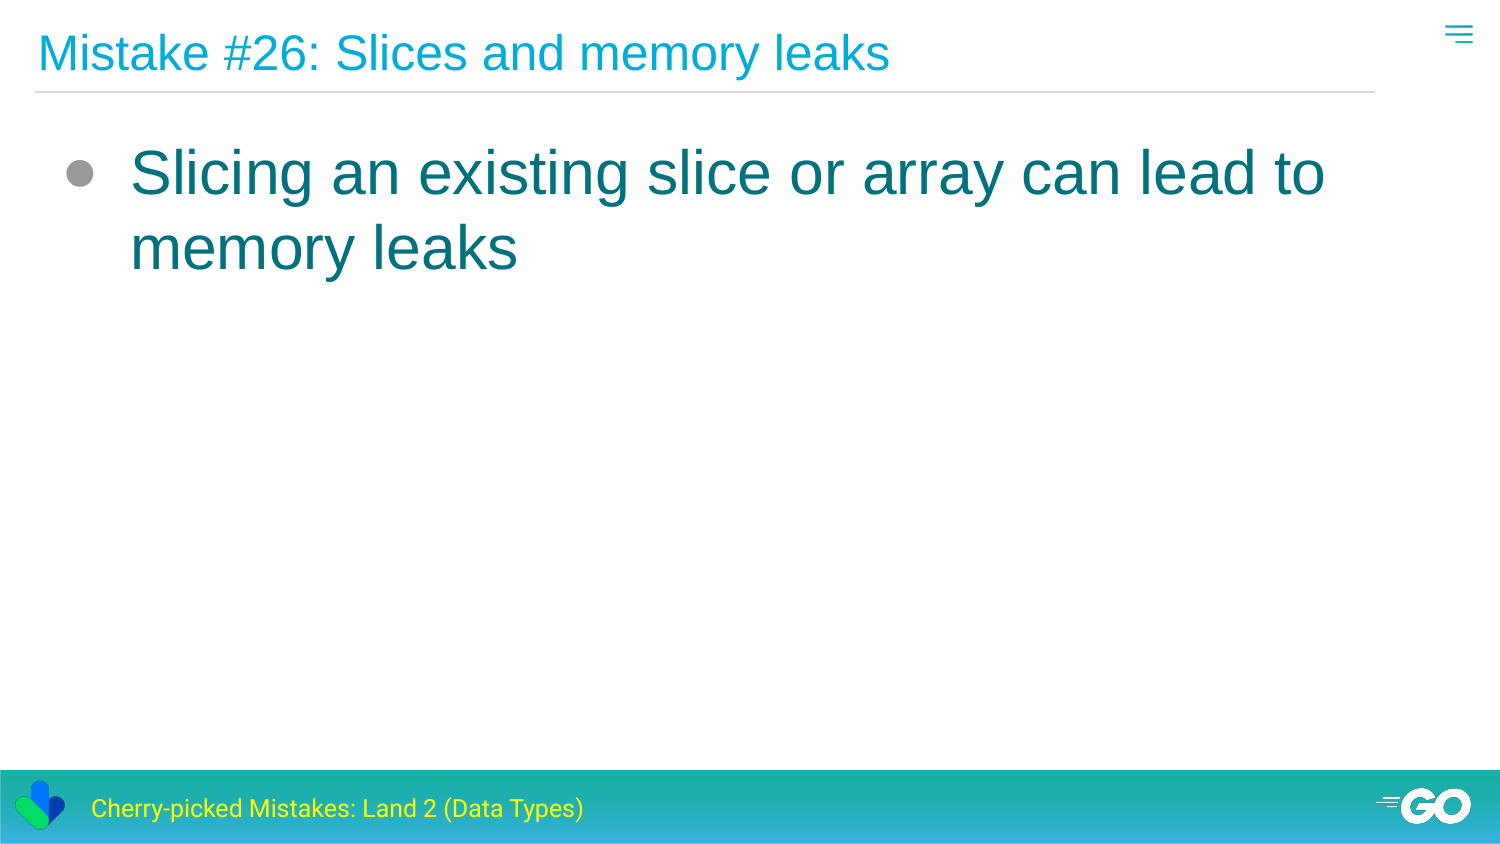

# Mistake #26: Slices and memory leaks
Slicing an existing slice or array can lead to memory leaks
Cherry-picked Mistakes: Land 2 (Data Types)